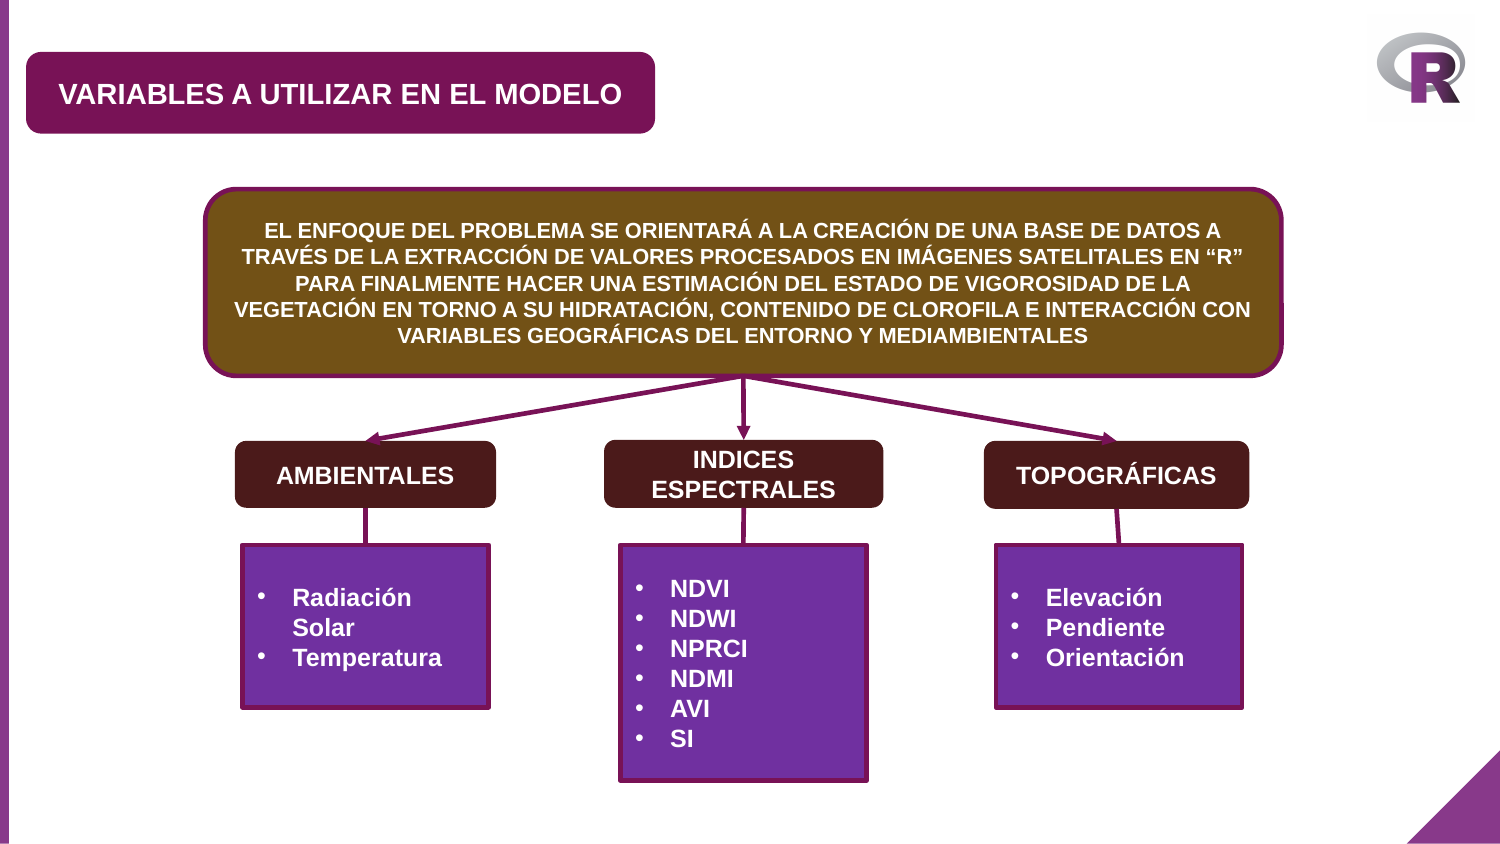

VARIABLES A UTILIZAR EN EL MODELO
EL ENFOQUE DEL PROBLEMA SE ORIENTARÁ A LA CREACIÓN DE UNA BASE DE DATOS A TRAVÉS DE LA EXTRACCIÓN DE VALORES PROCESADOS EN IMÁGENES SATELITALES EN “R” PARA FINALMENTE HACER UNA ESTIMACIÓN DEL ESTADO DE VIGOROSIDAD DE LA VEGETACIÓN EN TORNO A SU HIDRATACIÓN, CONTENIDO DE CLOROFILA E INTERACCIÓN CON VARIABLES GEOGRÁFICAS DEL ENTORNO Y MEDIAMBIENTALES
INDICES ESPECTRALES
AMBIENTALES
TOPOGRÁFICAS
Radiación Solar
Temperatura
NDVI
NDWI
NPRCI
NDMI
AVI
SI
Elevación
Pendiente
Orientación